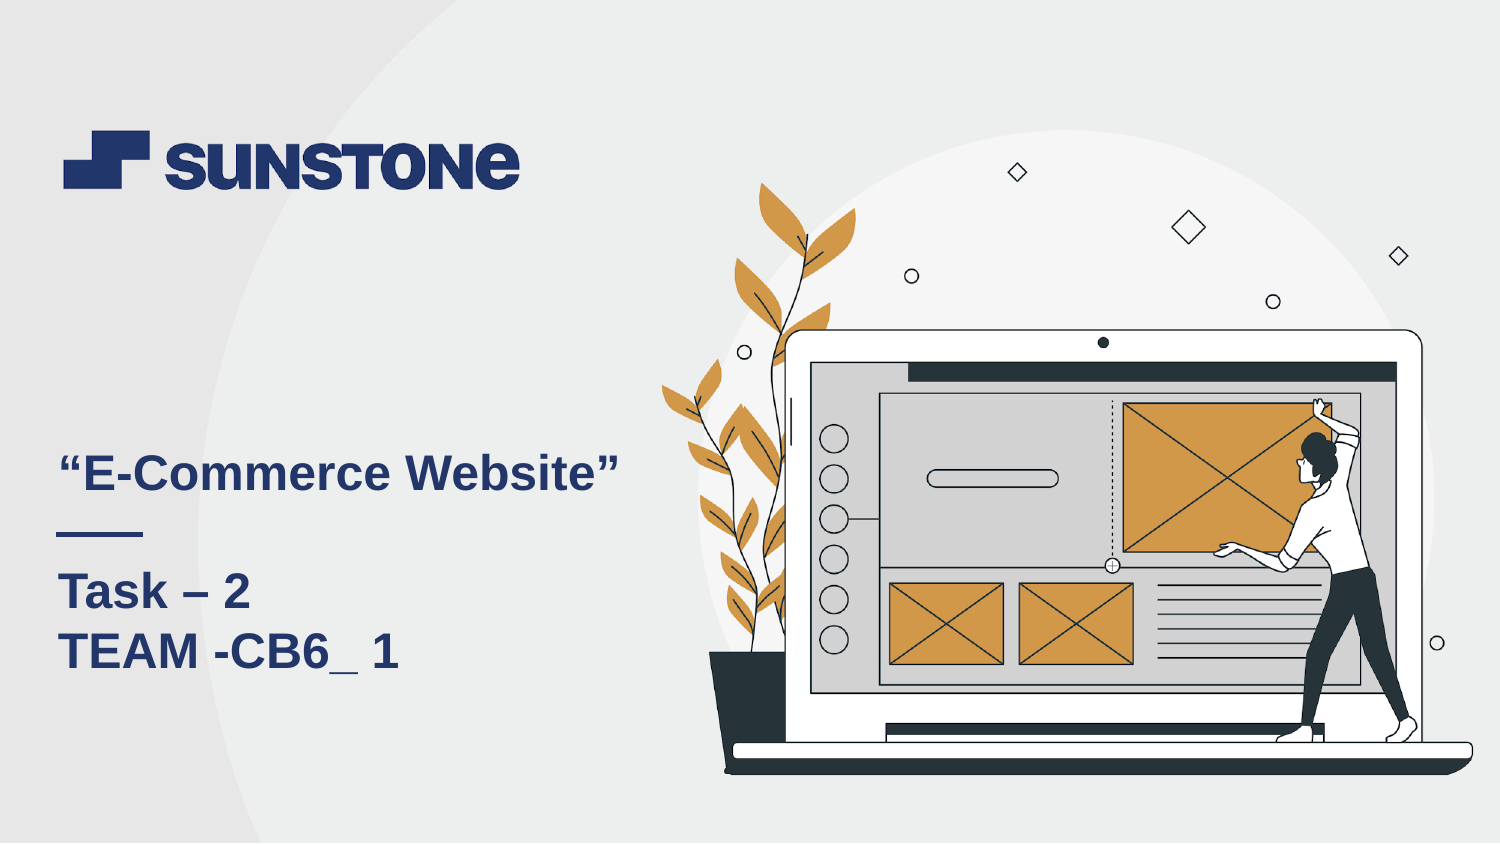

“E-Commerce Website”
Task – 2
TEAM -CB6_ 1